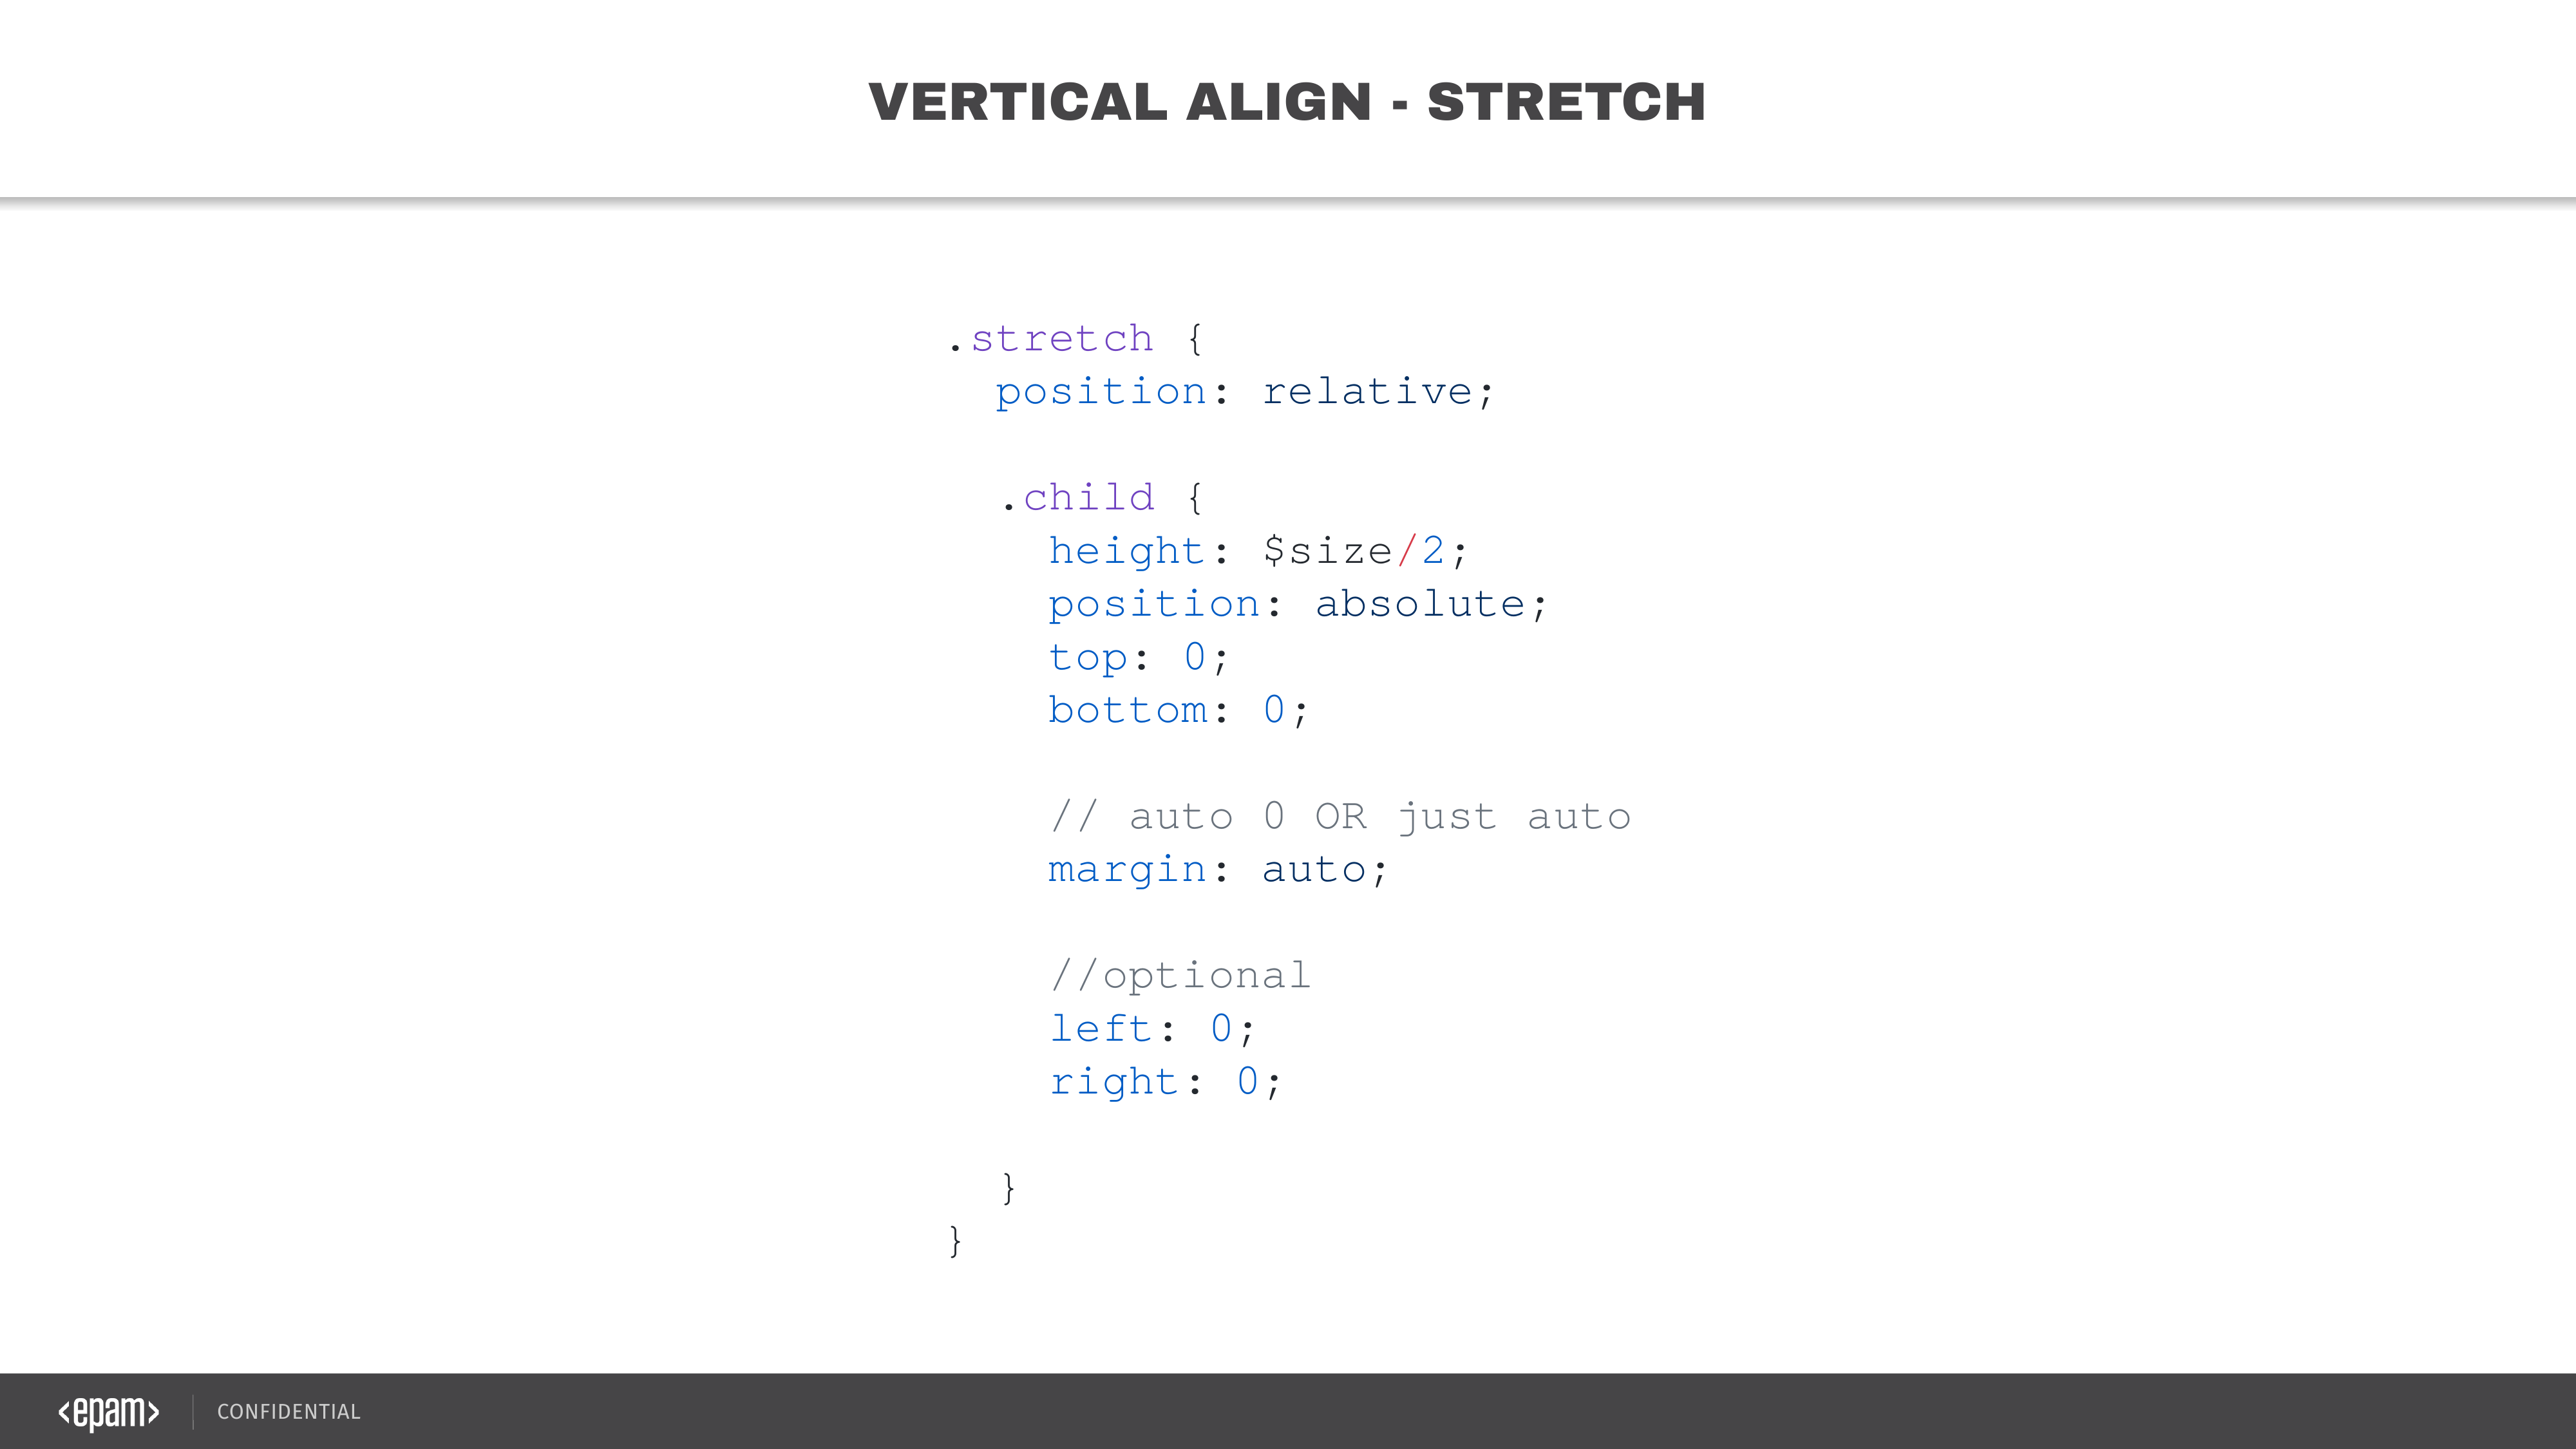

VERTICAL ALIGN - stretch
.stretch {
  position: relative;

  .child {
    height: $size/2;
    position: absolute;
    top: 0;
    bottom: 0;

    // auto 0 OR just auto
    margin: auto;

    //optional
    left: 0;
    right: 0;

  }
}